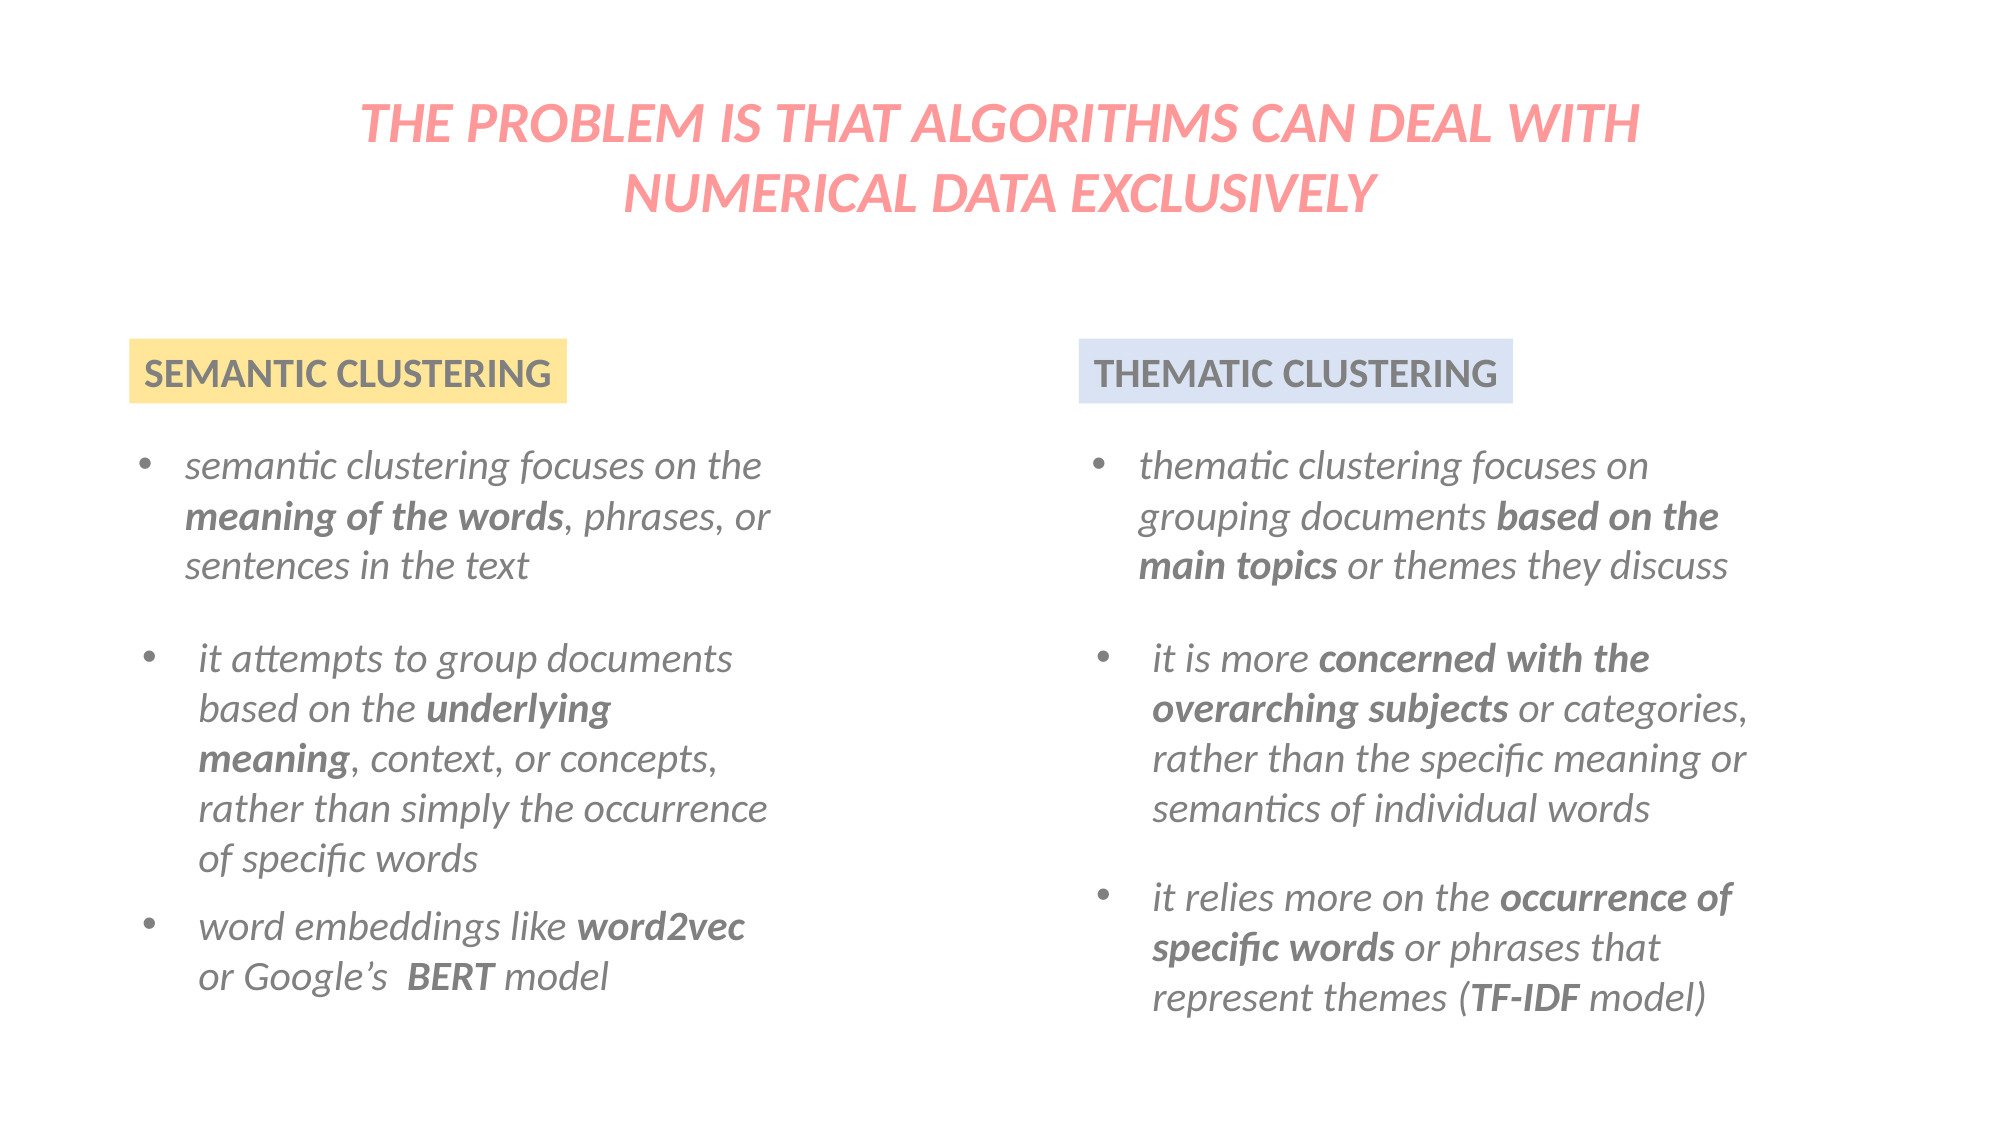

THE PROBLEM IS THAT ALGORITHMS CAN DEAL WITH NUMERICAL DATA EXCLUSIVELY

SEMANTIC CLUSTERING
THEMATIC CLUSTERING
semantic clustering focuses on the meaning of the words, phrases, or sentences in the text
thematic clustering focuses on grouping documents based on the main topics or themes they discuss
it attempts to group documents based on the underlying meaning, context, or concepts, rather than simply the occurrence of specific words
it is more concerned with the overarching subjects or categories, rather than the specific meaning or semantics of individual words
it relies more on the occurrence of specific words or phrases that represent themes (TF-IDF model)
word embeddings like word2vec or Google’s  BERT model